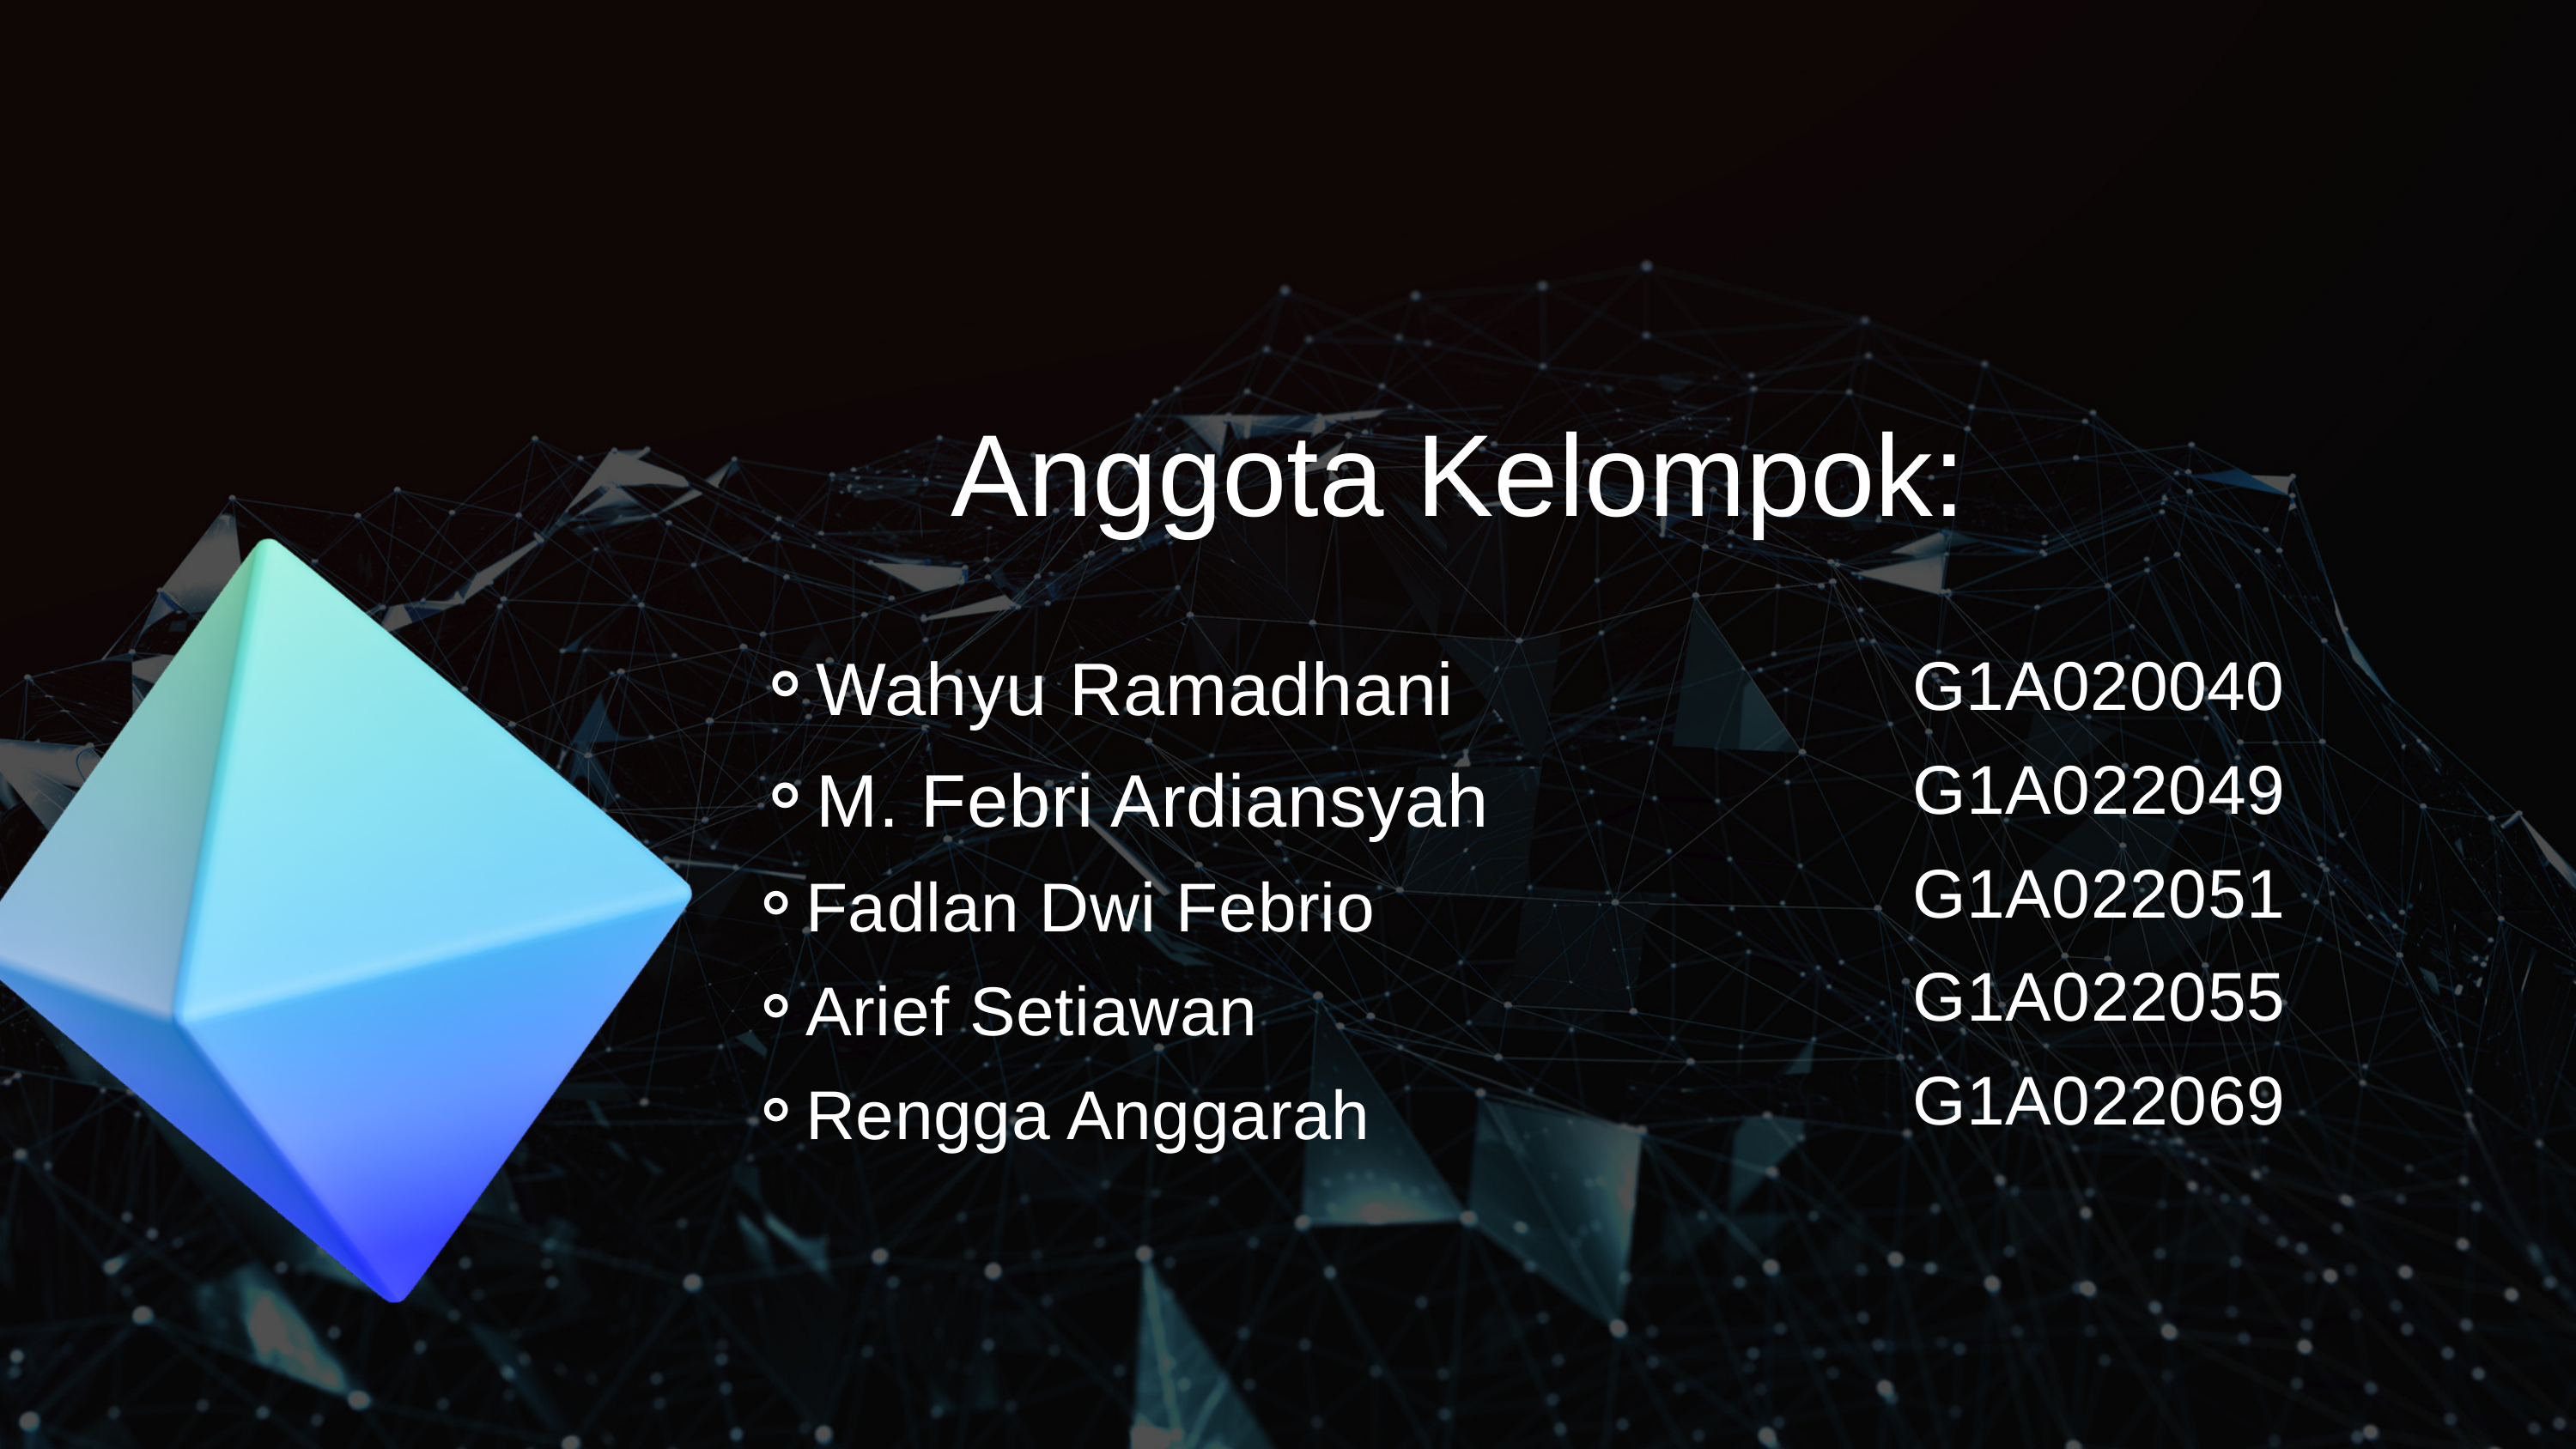

Anggota Kelompok:

Wahyu Ramadhani
M. Febri Ardiansyah
Fadlan Dwi Febrio
Arief Setiawan
Rengga Anggarah

G1A020040
G1A022049
G1A022051
G1A022055
G1A022069